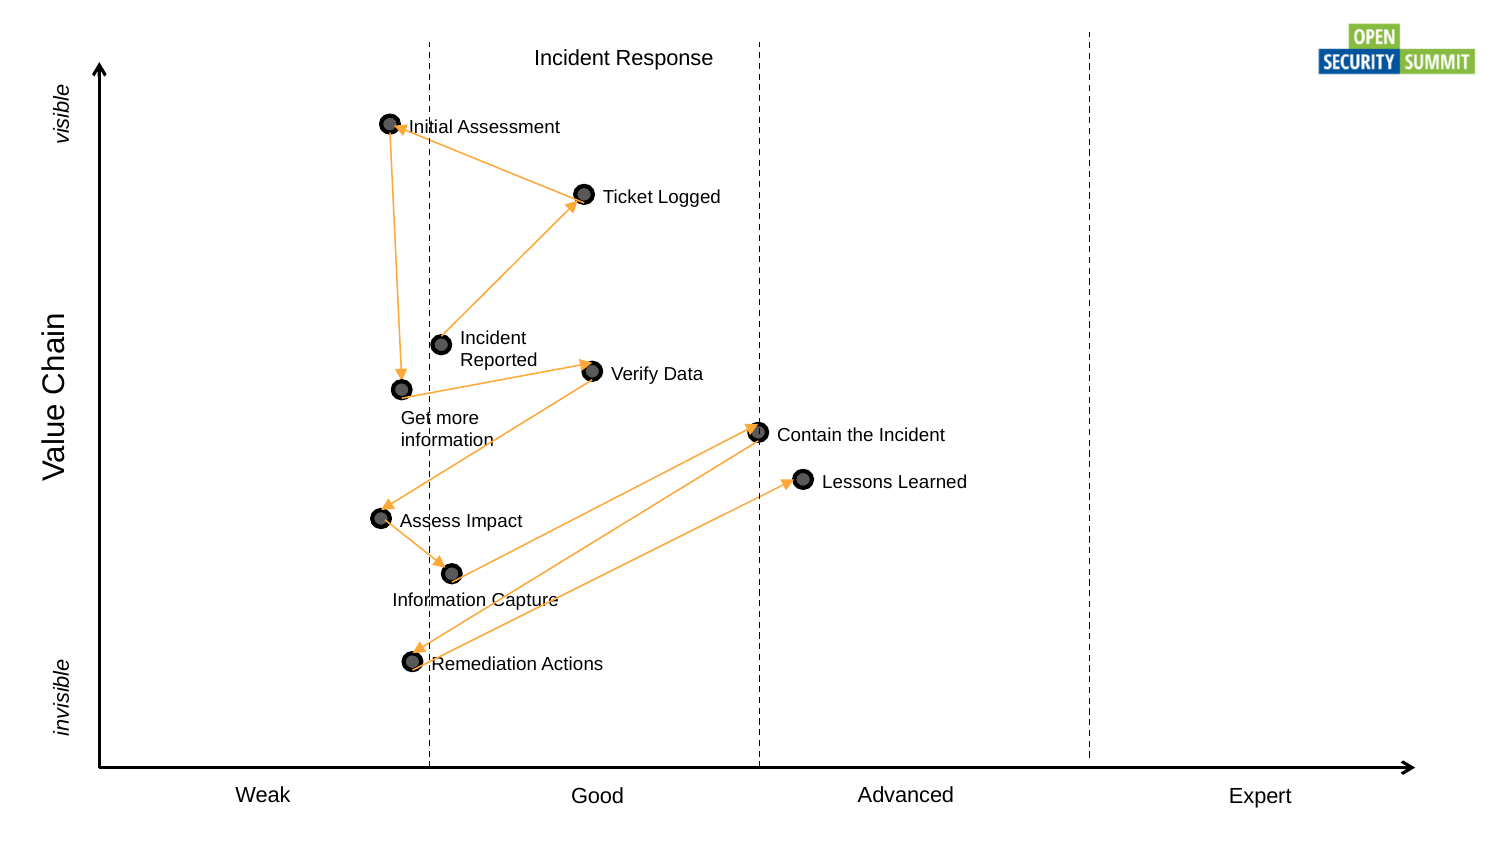

visible
Value Chain
invisible
Incident Response
Initial Assessment

Ticket Logged

Incident Reported

Verify Data

Get more information
Contain the Incident

Lessons Learned

Assess Impact

Information Capture
Remediation Actions

Weak
Advanced
Good
Expert